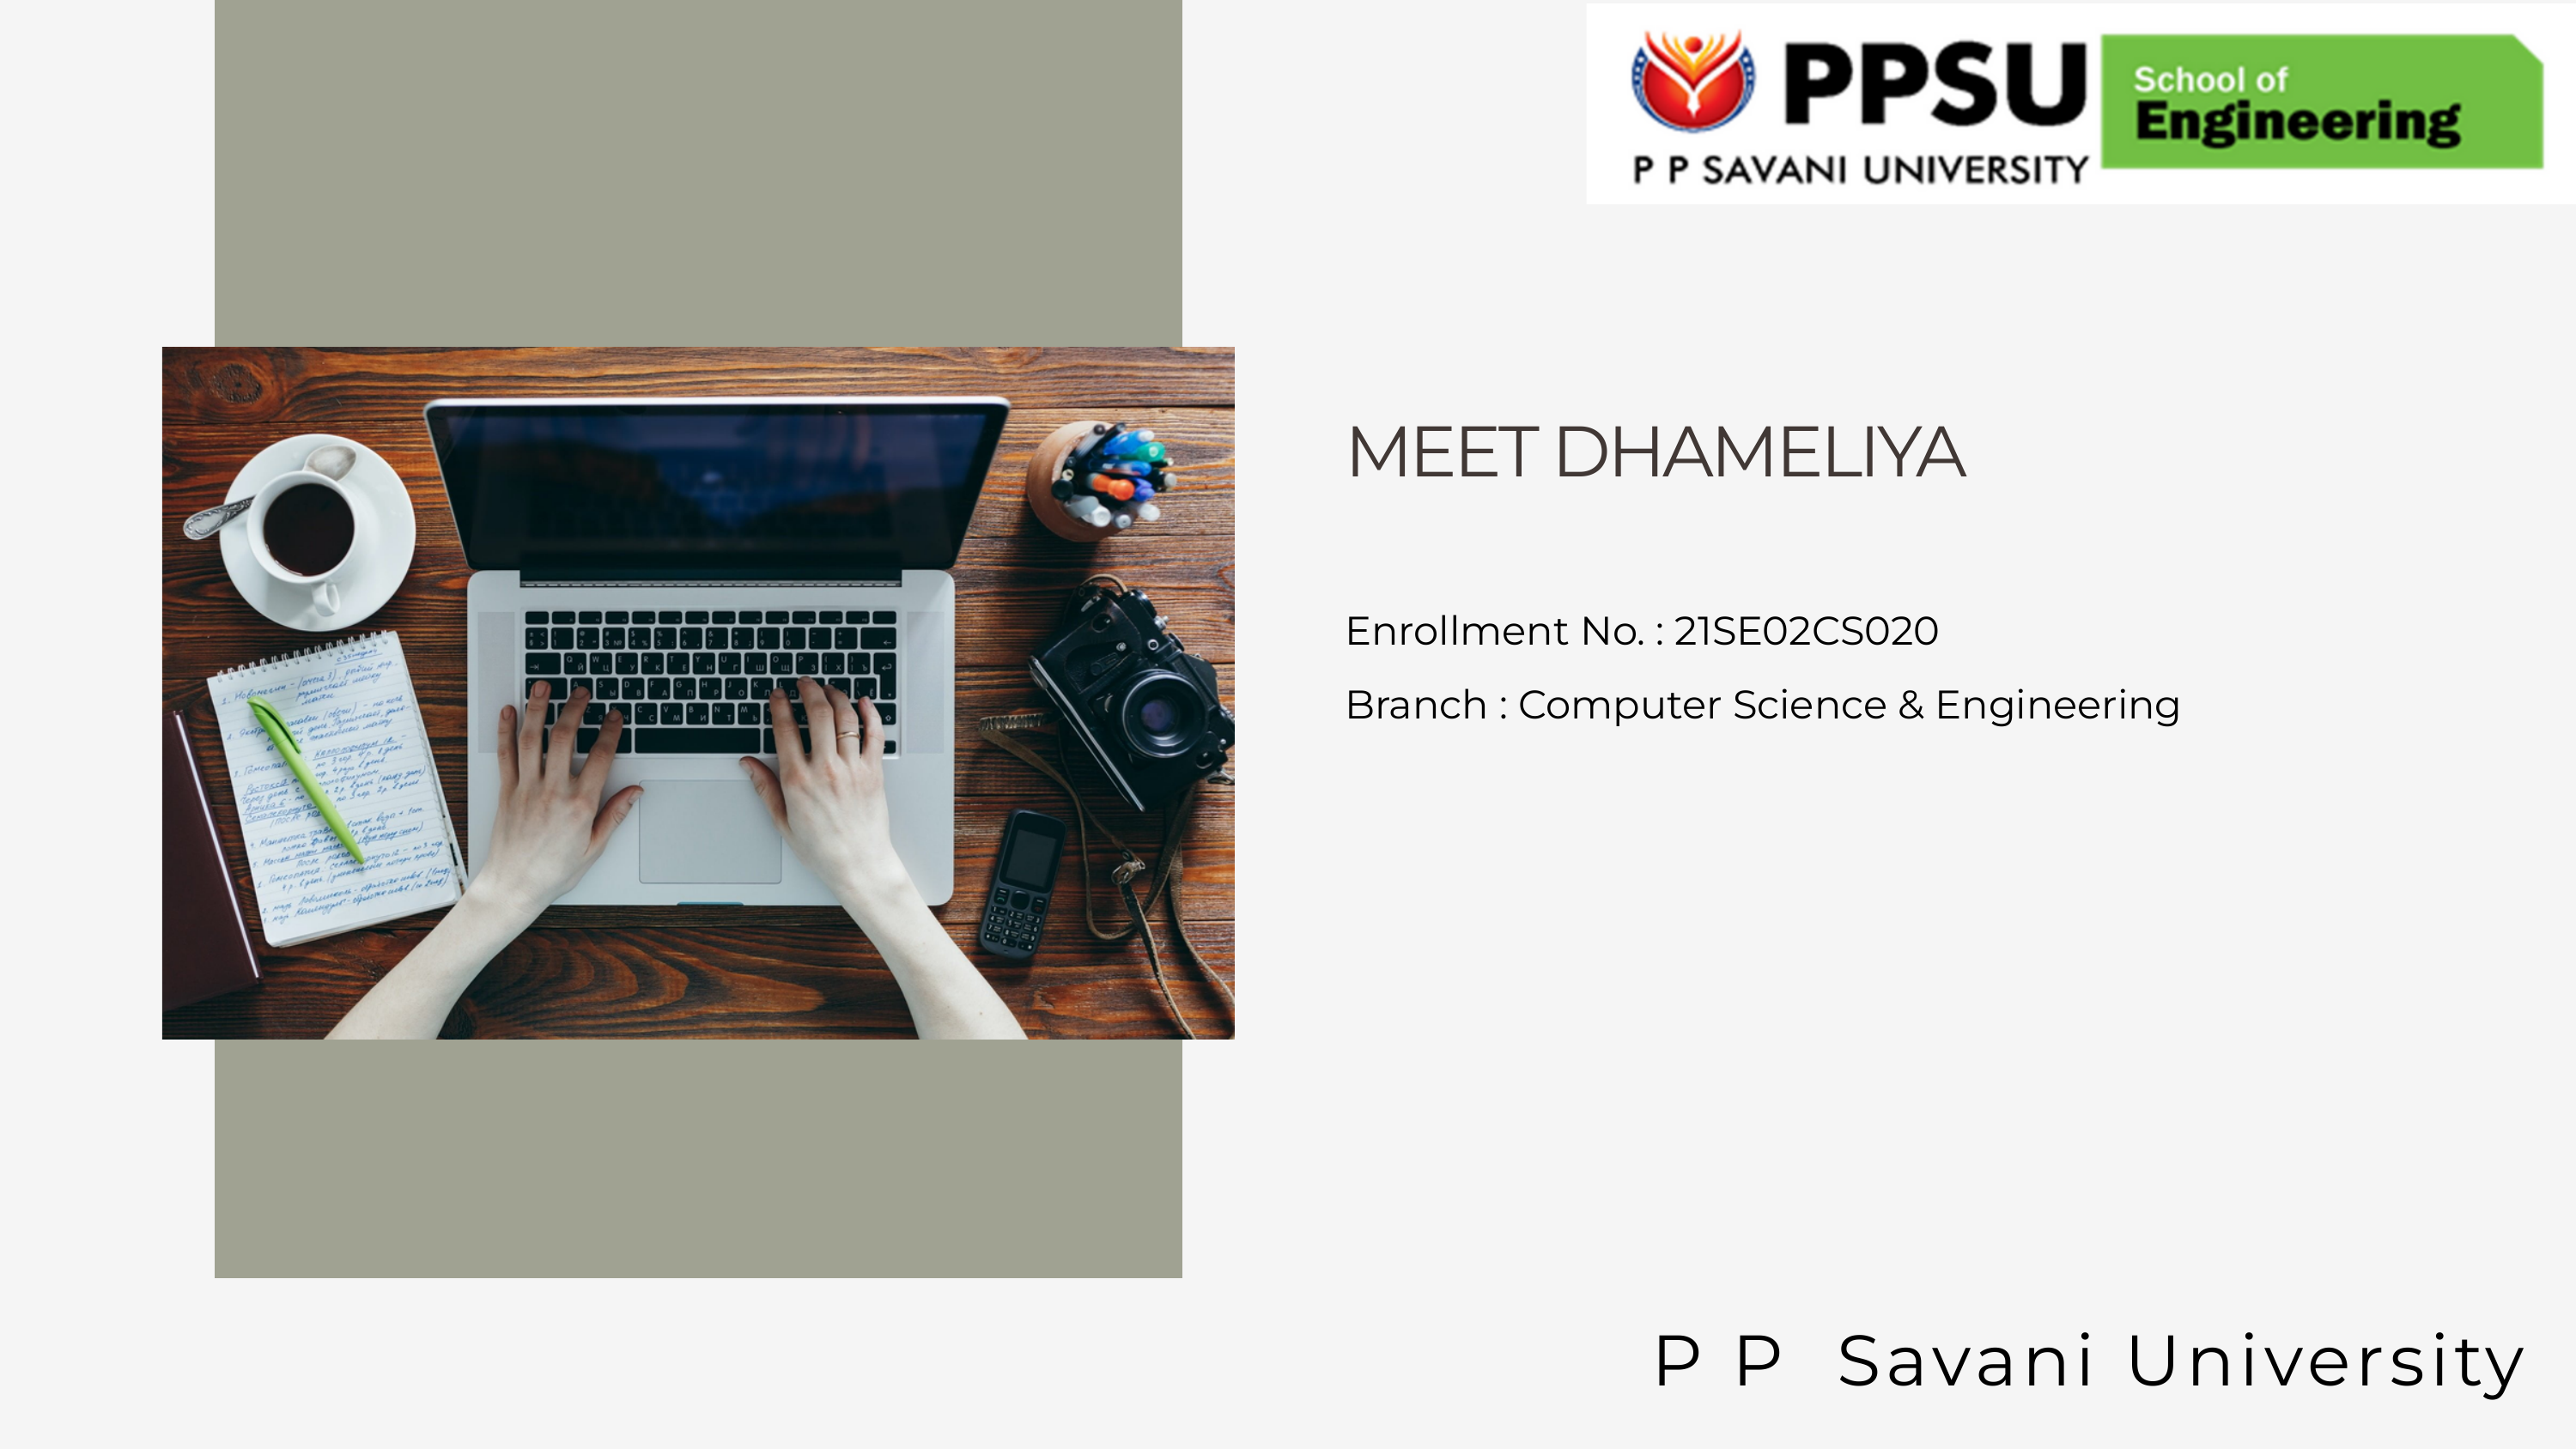

SUMMER TRAINING EVALUATION 2023

MEET DHAMELIYA
Enrollment No. : 21SE02CS020

Branch : Computer Science & Engineering

P P  Savani University